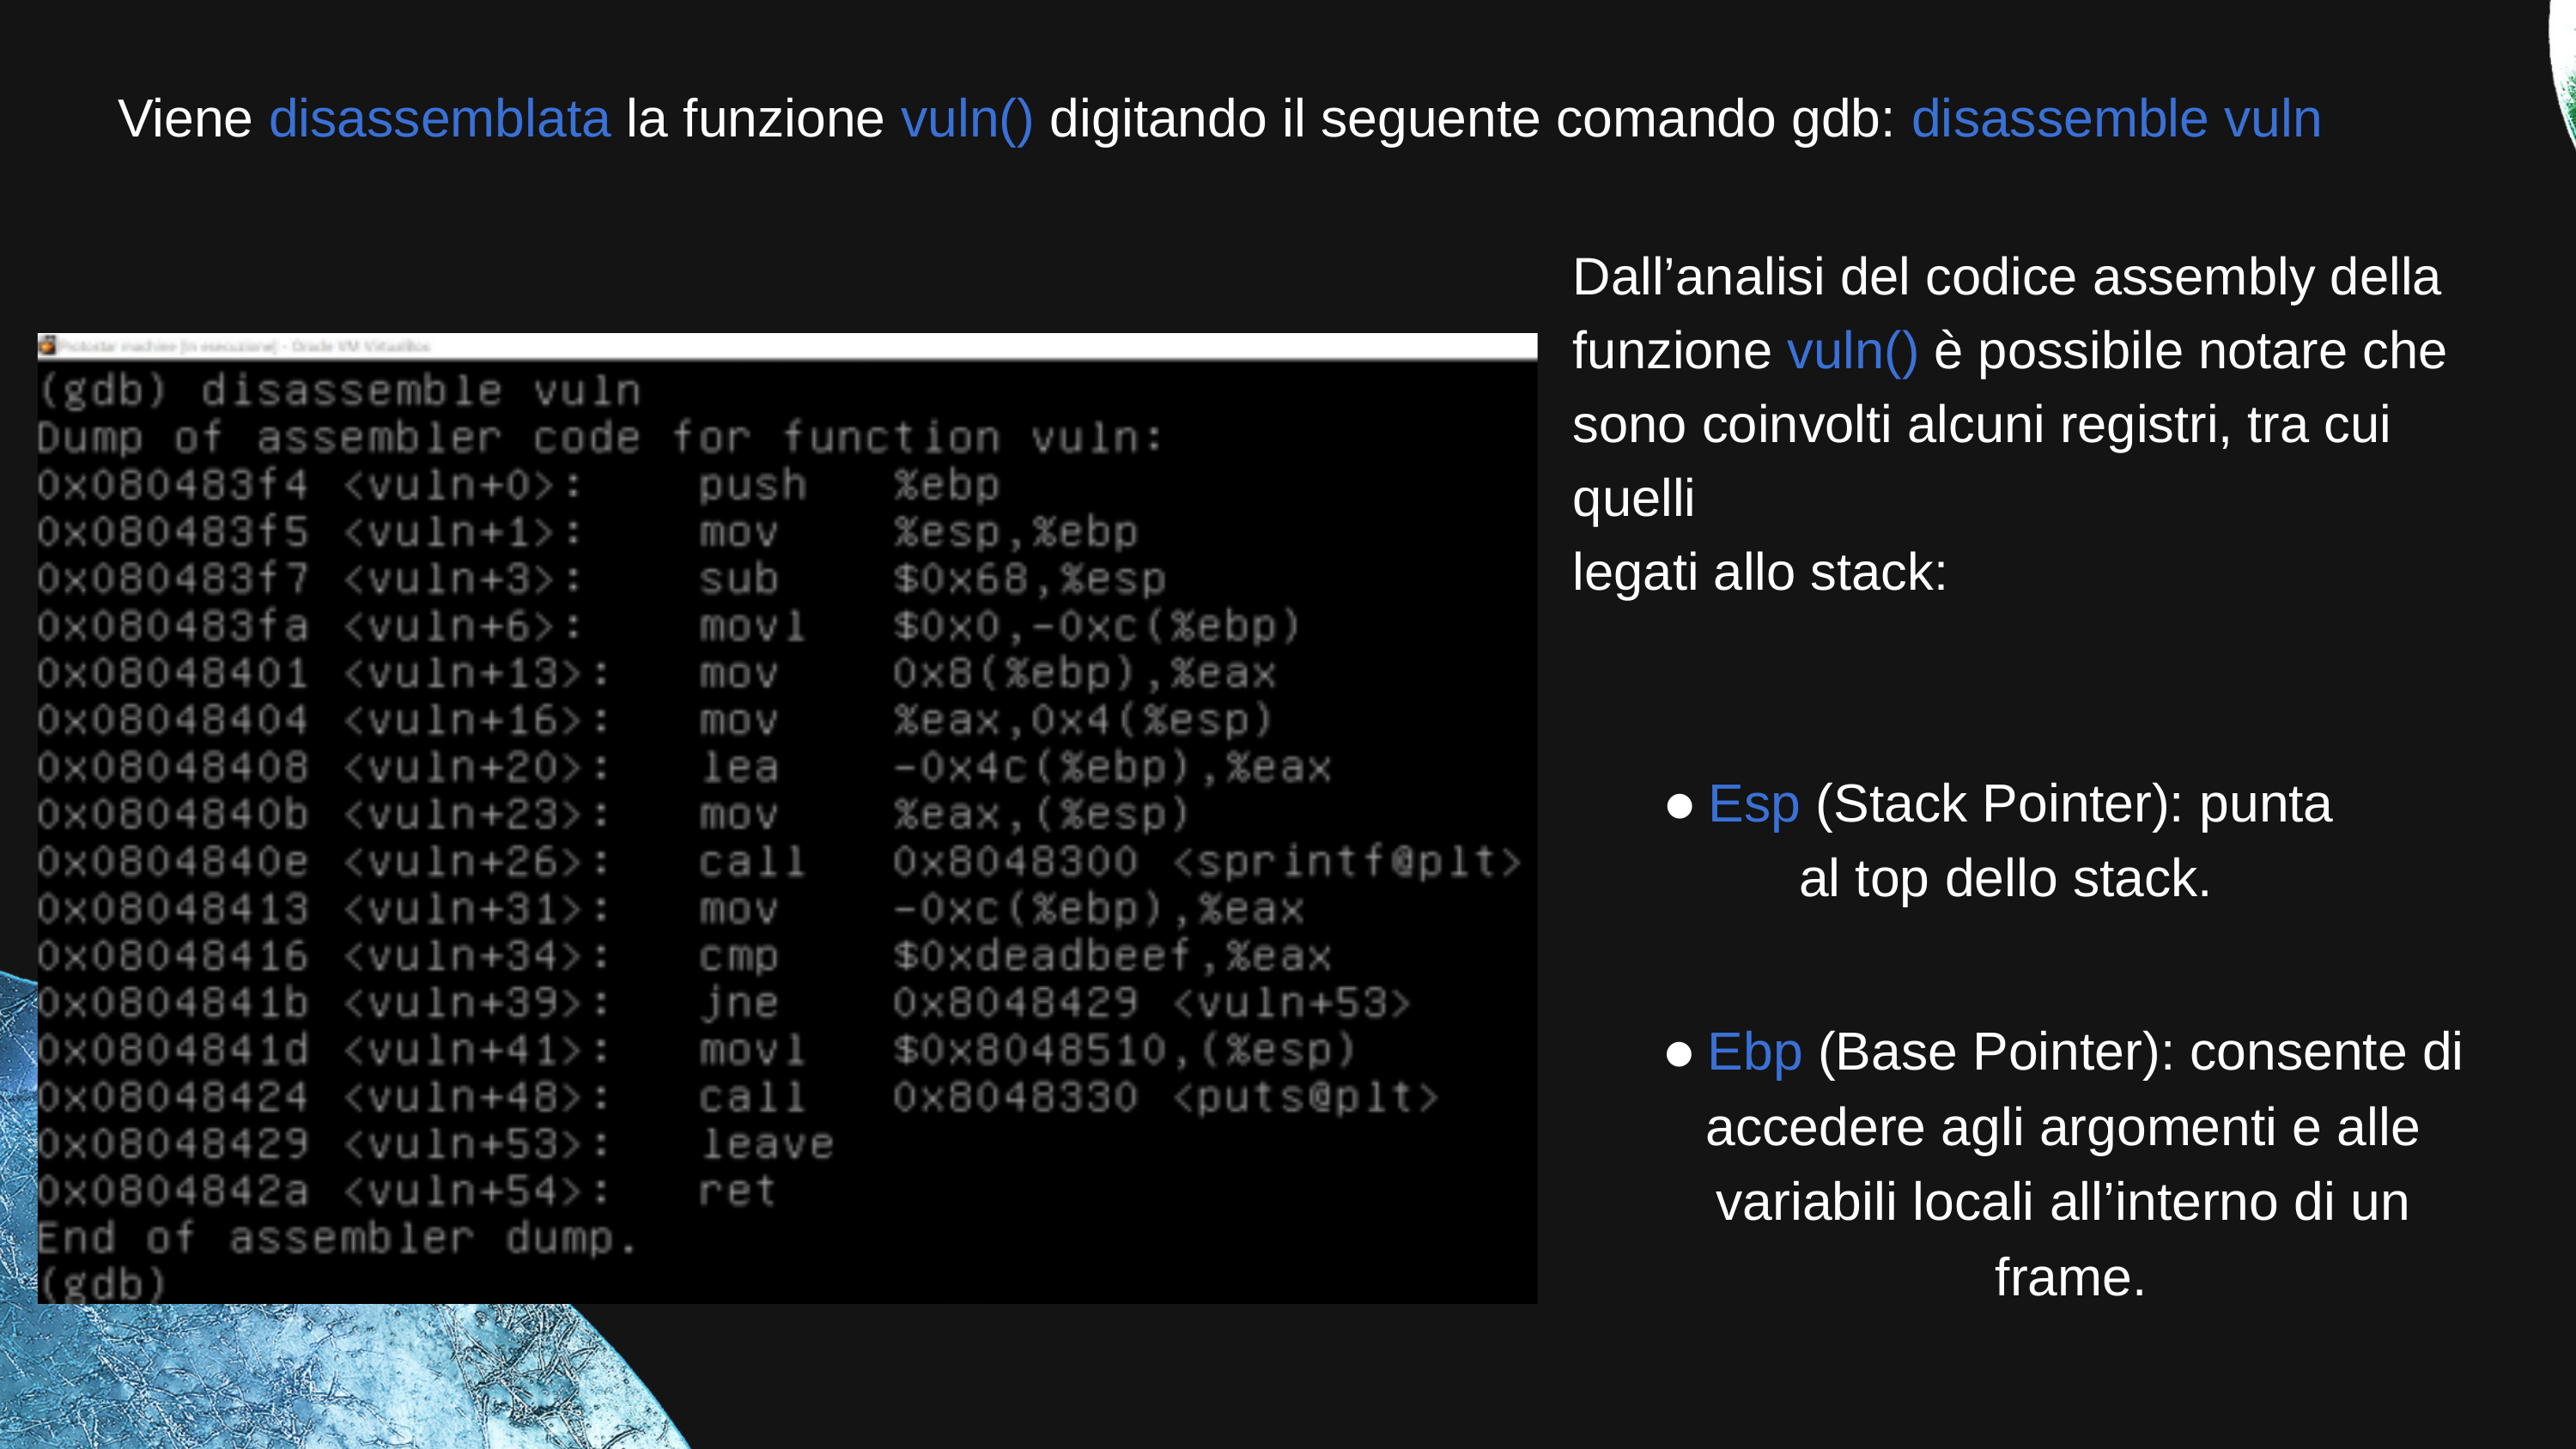

Viene disassemblata la funzione vuln() digitando il seguente comando gdb: disassemble vuln
Dall’analisi del codice assembly della
funzione vuln() è possibile notare che
sono coinvolti alcuni registri, tra cui quelli
legati allo stack:

● Esp (Stack Pointer): punta
al top dello stack.
● Ebp (Base Pointer): consente di
accedere agli argomenti e alle
variabili locali all’interno di un
frame.